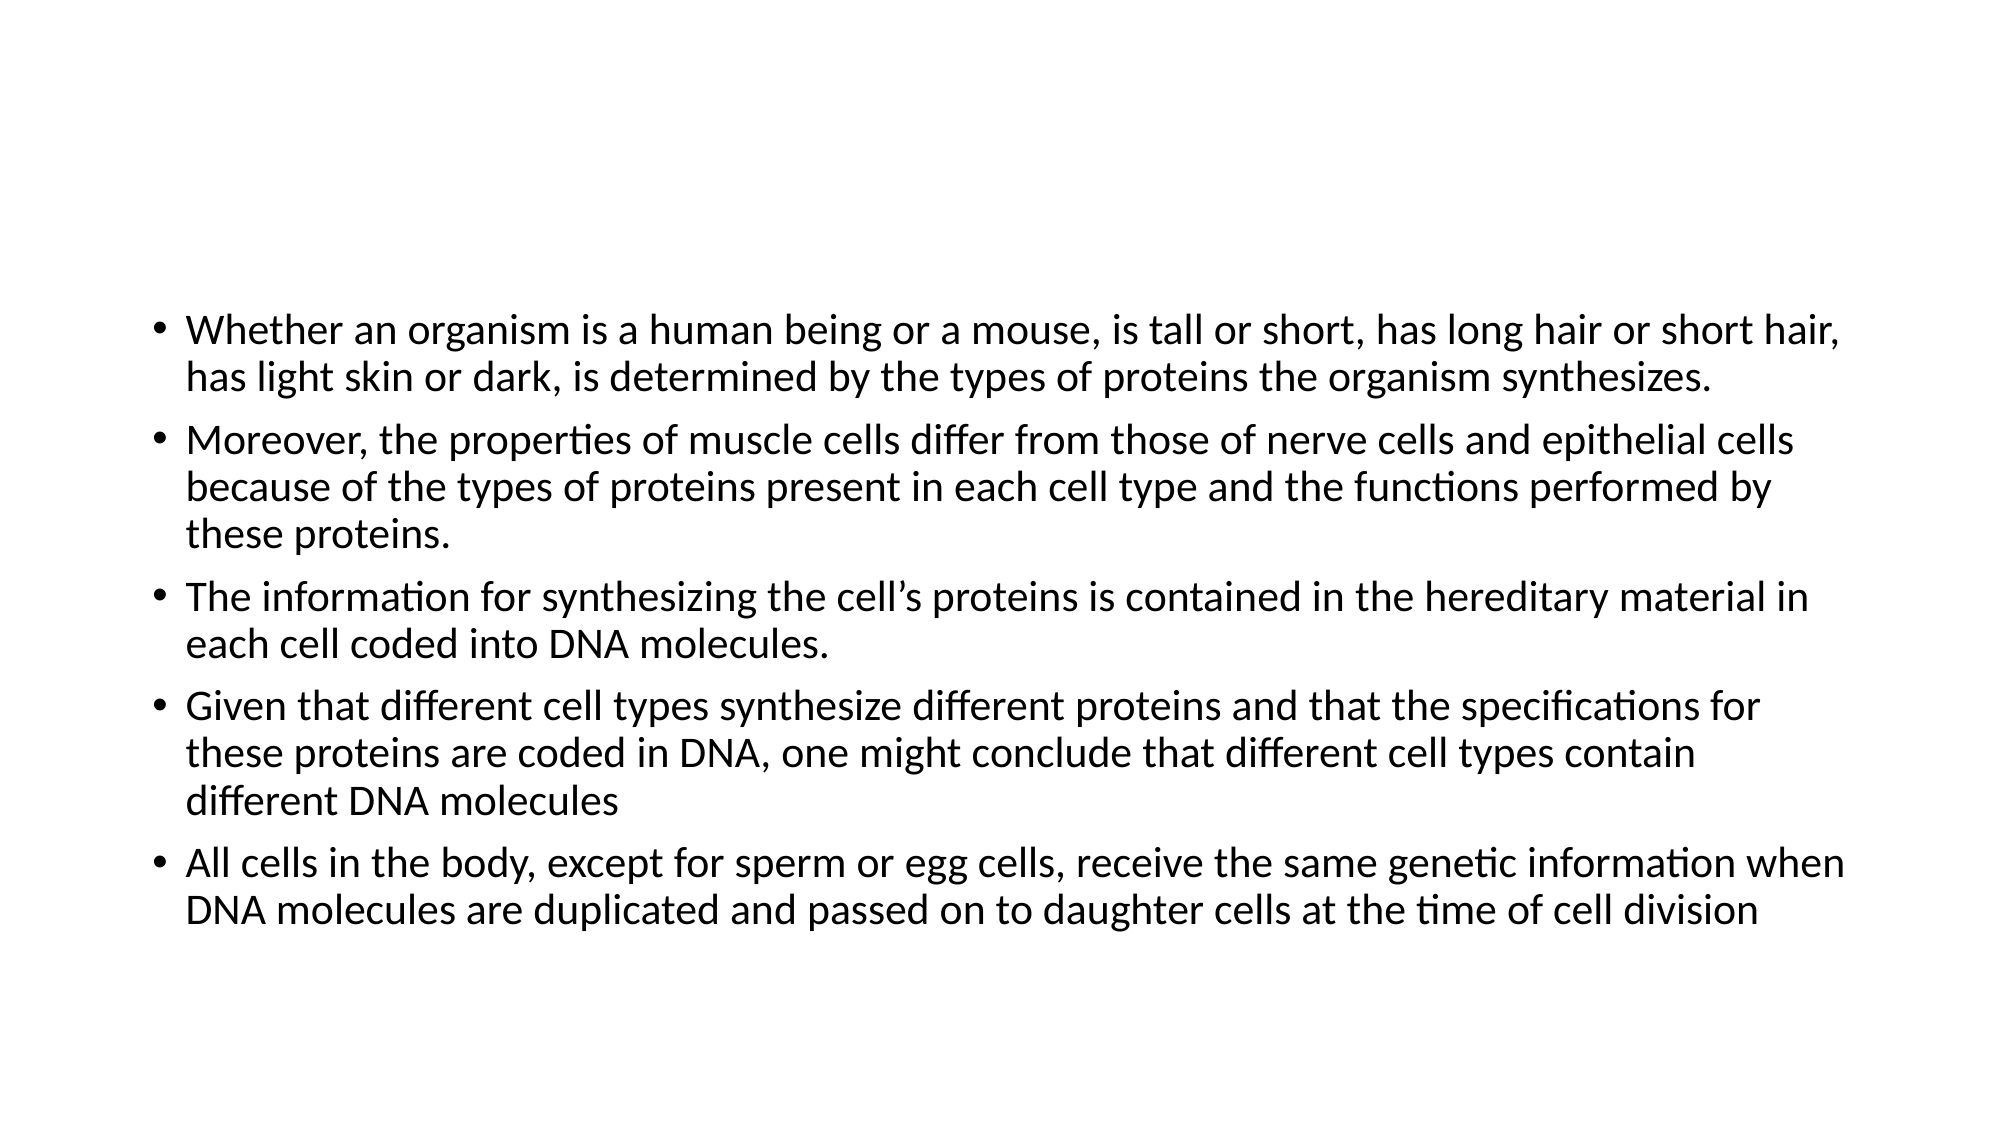

#
Whether an organism is a human being or a mouse, is tall or short, has long hair or short hair, has light skin or dark, is determined by the types of proteins the organism synthesizes.
Moreover, the properties of muscle cells differ from those of nerve cells and epithelial cells because of the types of proteins present in each cell type and the functions performed by these proteins.
The information for synthesizing the cell’s proteins is contained in the hereditary material in each cell coded into DNA molecules.
Given that different cell types synthesize different proteins and that the specifications for these proteins are coded in DNA, one might conclude that different cell types contain different DNA molecules
All cells in the body, except for sperm or egg cells, receive the same genetic information when DNA molecules are duplicated and passed on to daughter cells at the time of cell division